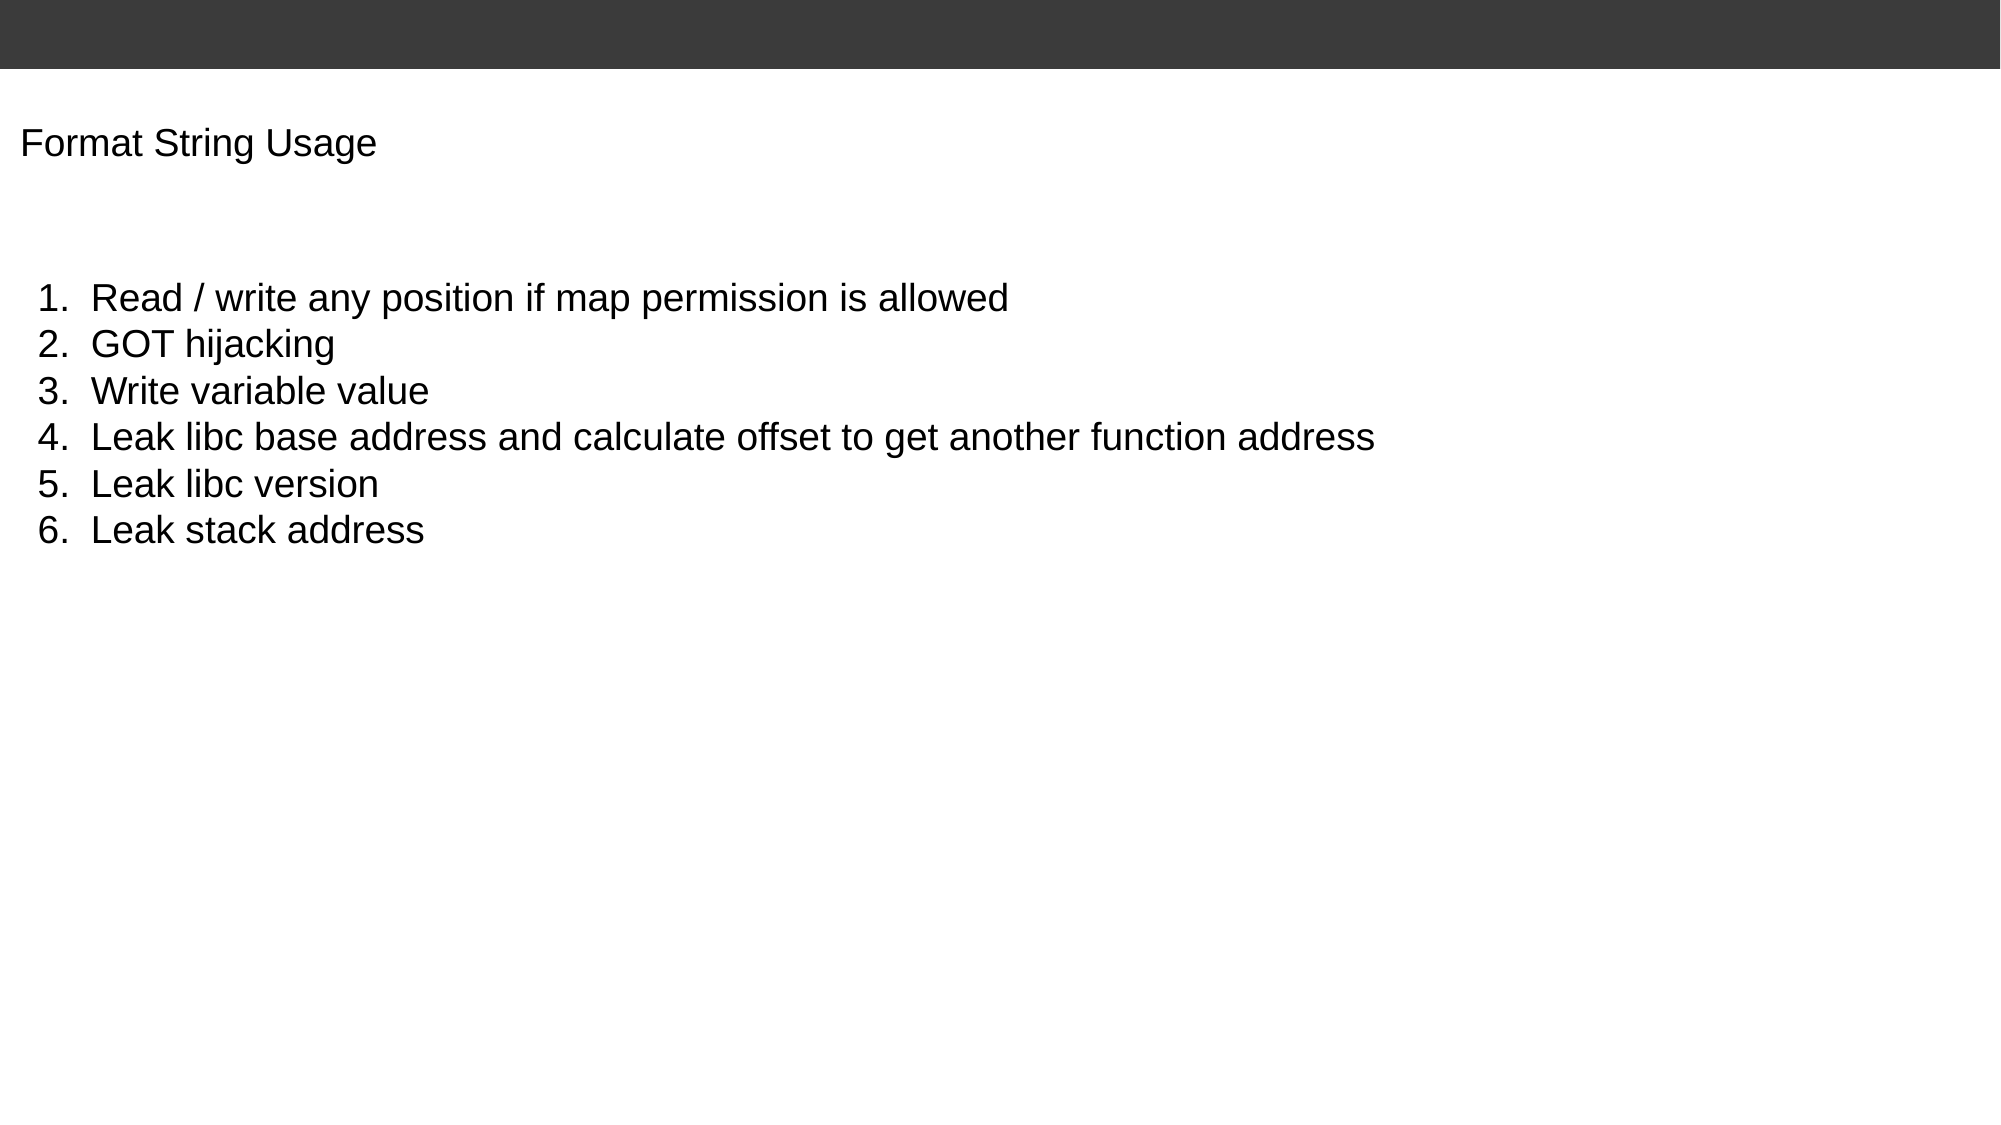

Format String Usage
Read / write any position if map permission is allowed
GOT hijacking
Write variable value
Leak libc base address and calculate offset to get another function address
Leak libc version
Leak stack address